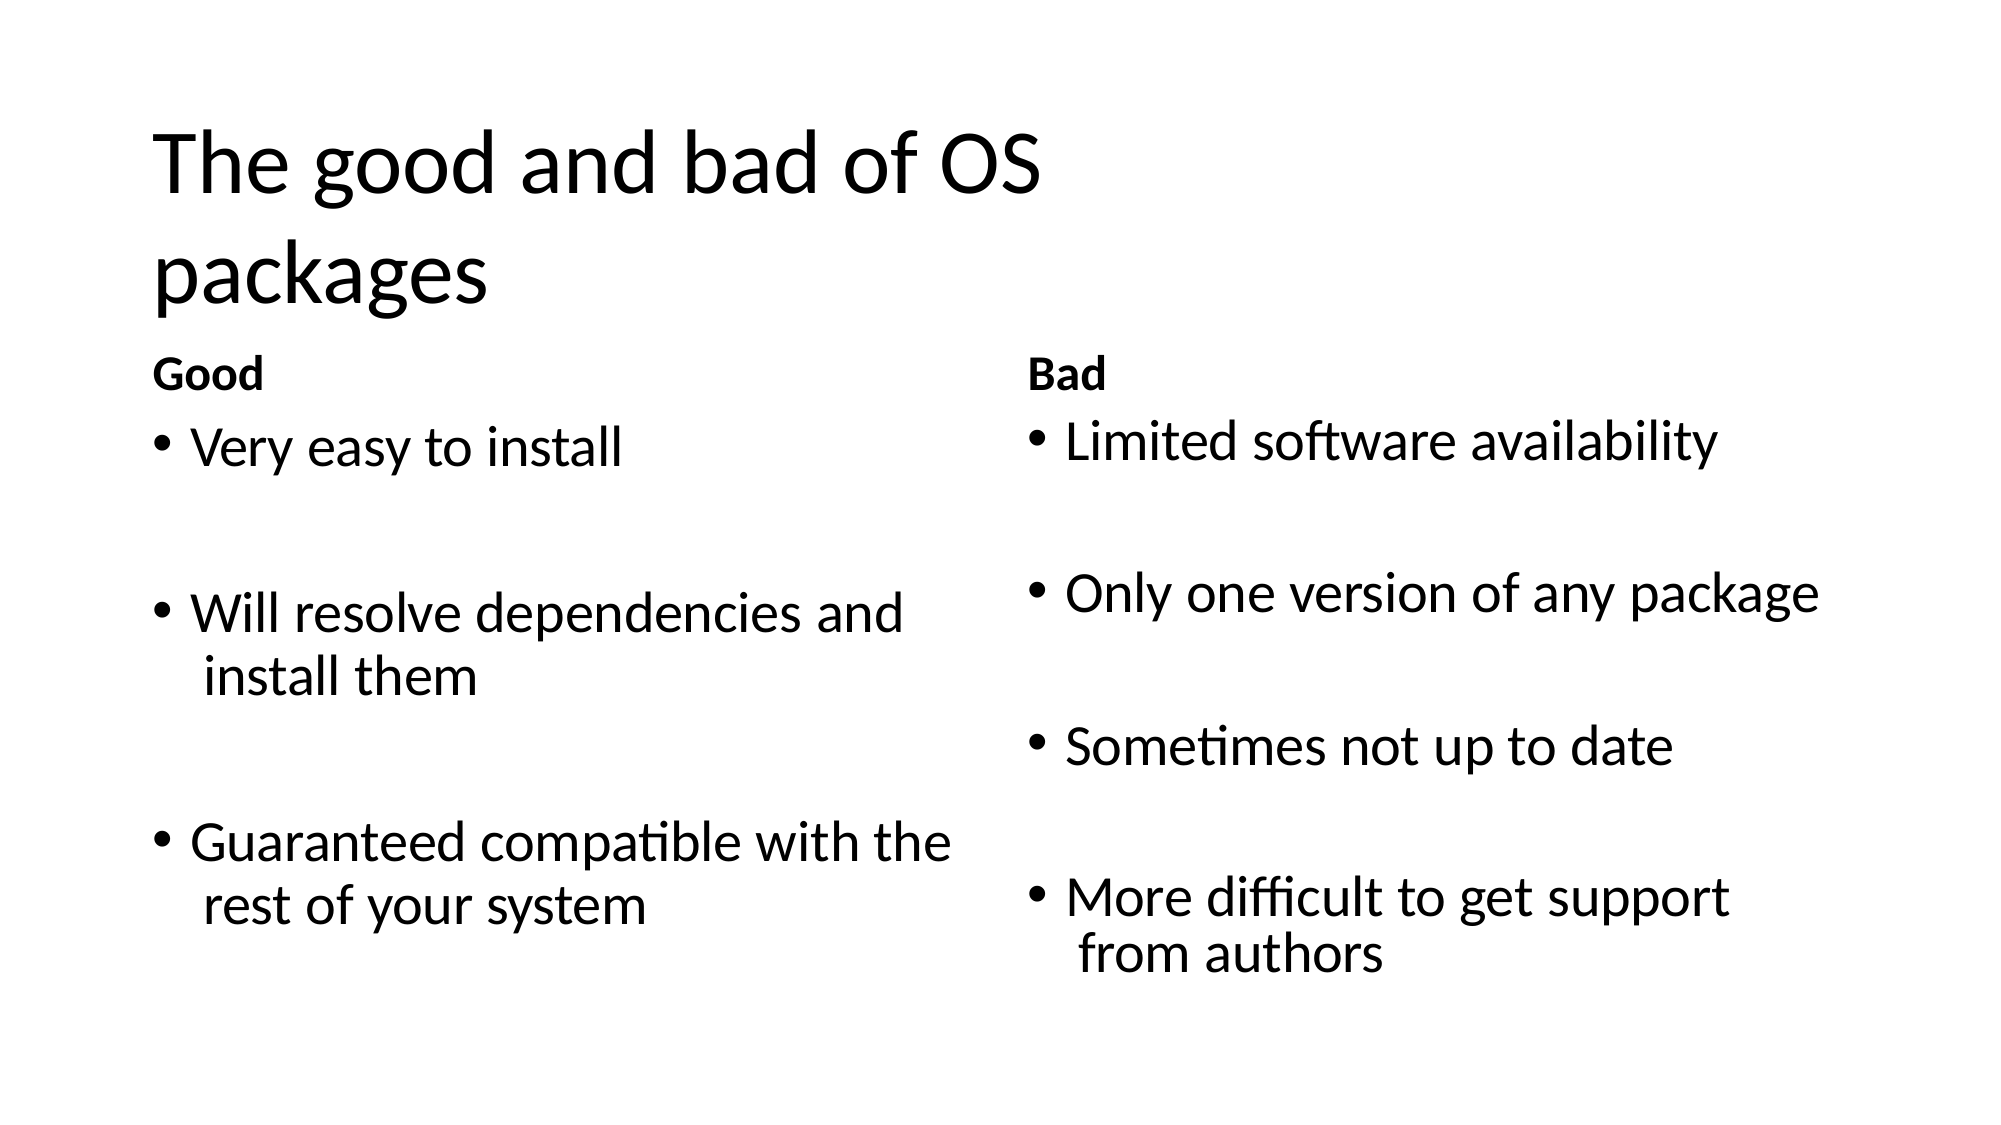

# The good and bad of OS packages
Good
Very easy to install

Will resolve dependencies and  install them

Guaranteed compatible with the  rest of your system
Bad
Limited software availability

Only one version of any package

Sometimes not up to date

More difficult to get support  from authors